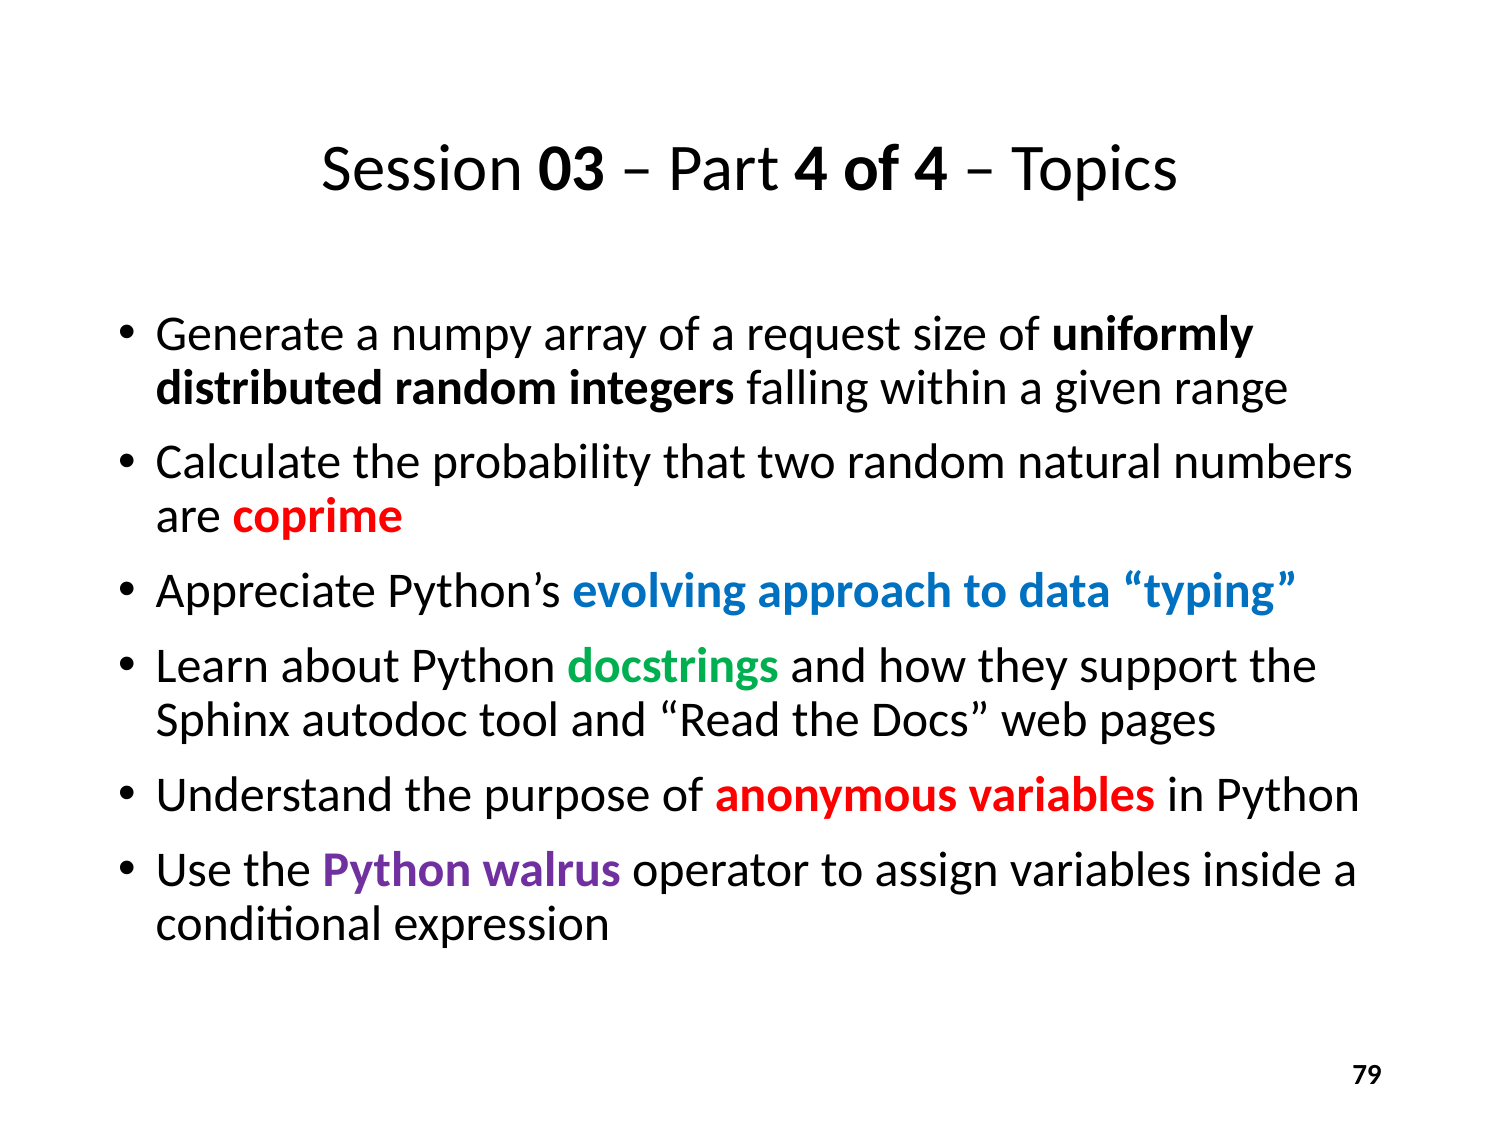

# Session 03 – Part 4 of 4 – Topics
Generate a numpy array of a request size of uniformly distributed random integers falling within a given range
Calculate the probability that two random natural numbers are coprime
Appreciate Python’s evolving approach to data “typing”
Learn about Python docstrings and how they support the Sphinx autodoc tool and “Read the Docs” web pages
Understand the purpose of anonymous variables in Python
Use the Python walrus operator to assign variables inside a conditional expression

79